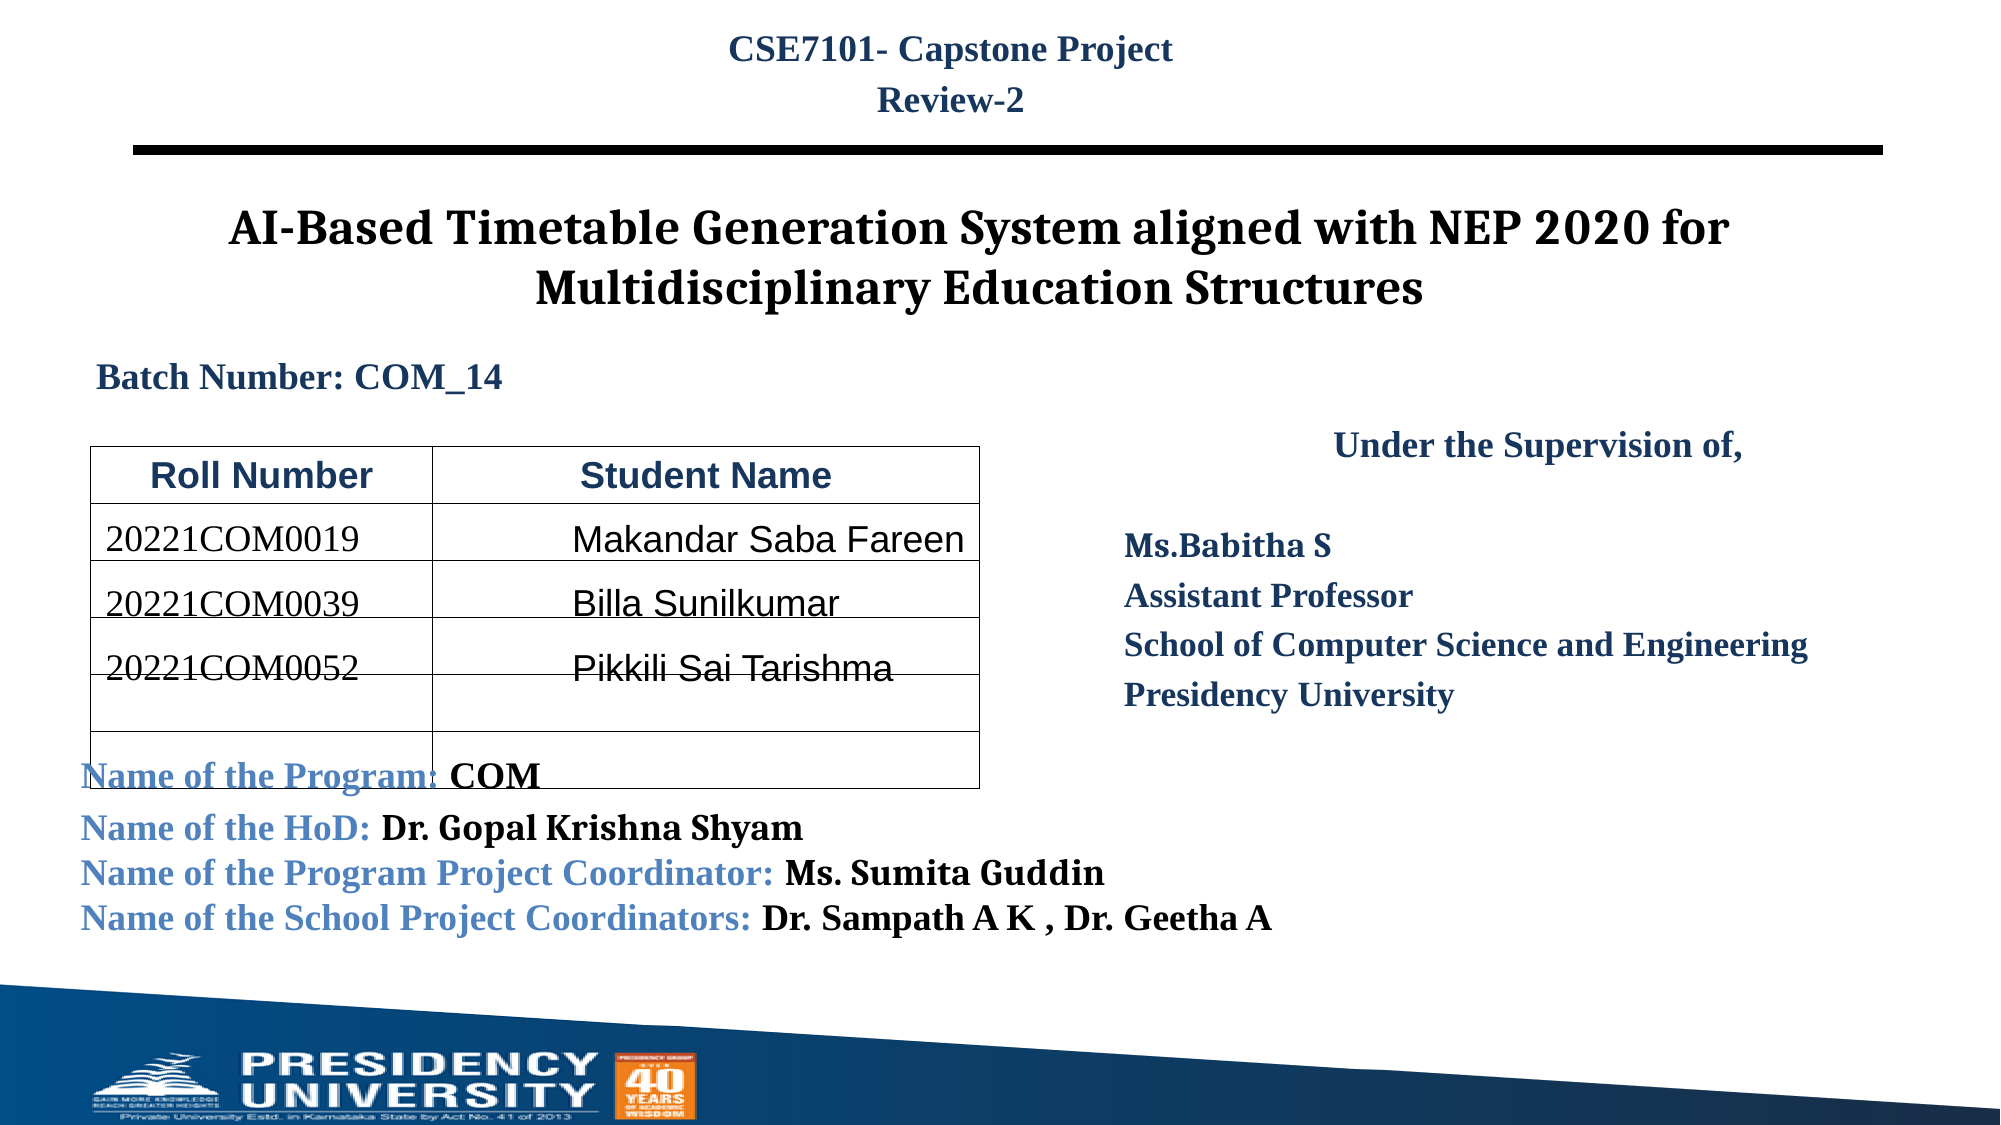

CSE7101- Capstone Project
Review-2
# AI-Based Timetable Generation System aligned with NEP 2020 for Multidisciplinary Education Structures
Batch Number: COM_14
Under the Supervision of,

Ms.Babitha S
Assistant Professor
School of Computer Science and Engineering
Presidency University

|  |  |
| --- | --- |
| 20221COM0019 | Makandar Saba Fareen |
| 20221COM0039 | Billa Sunilkumar |
| 20221COM0052 | Pikkili Sai Tarishma |
| Roll Number | Student Name |
| --- | --- |
|  |  |
|  |  |
|  |  |
|  |  |
|  |  |
Name of the Program: COM
Name of the HoD: Dr. Gopal Krishna Shyam
Name of the Program Project Coordinator: Ms. Sumita Guddin
Name of the School Project Coordinators: Dr. Sampath A K , Dr. Geetha A